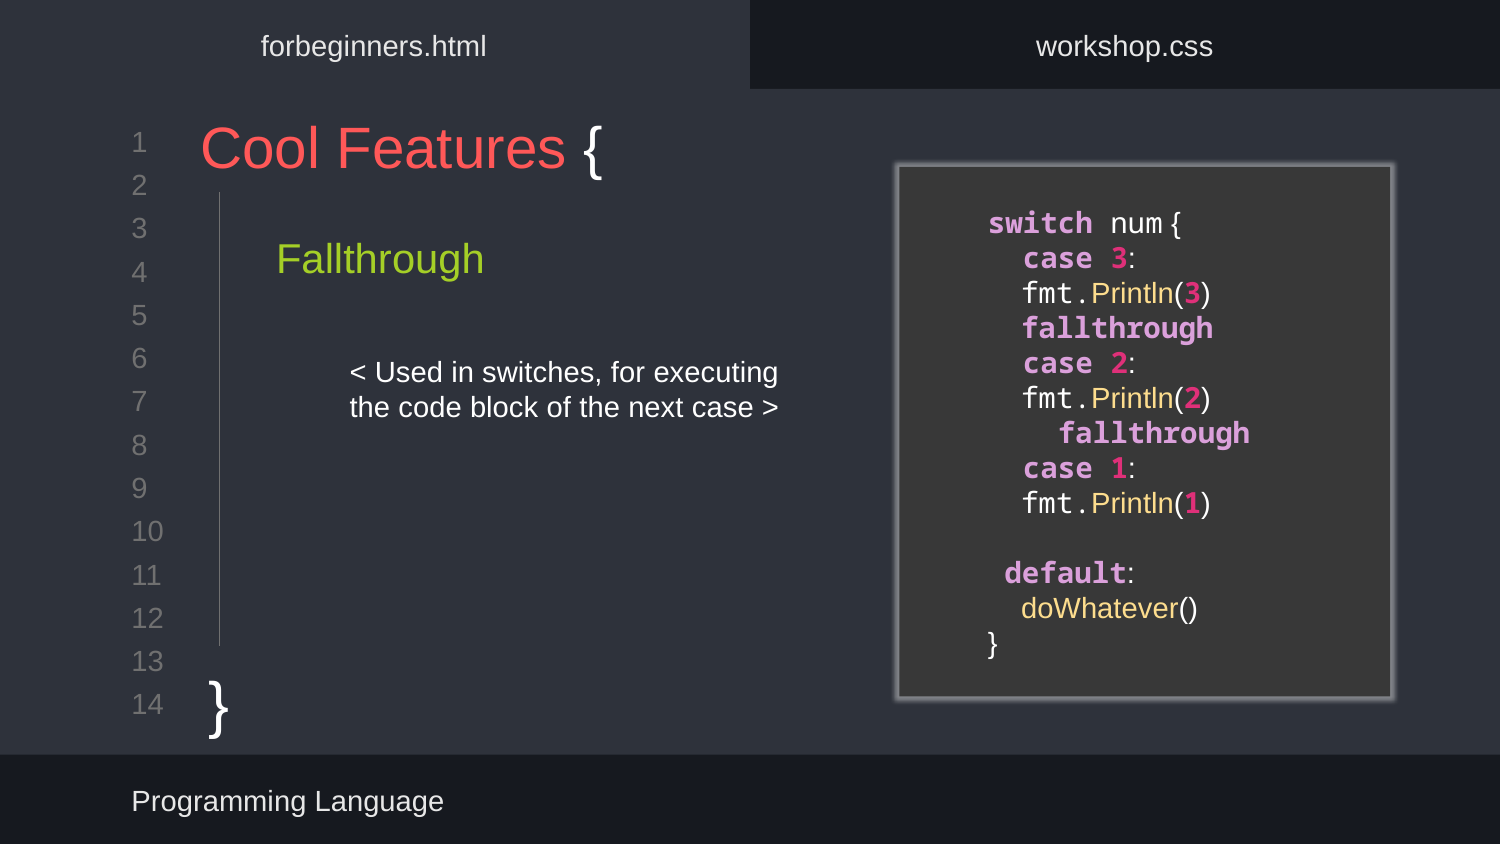

forbeginners.html
workshop.css
# Cool Features {
switch num {
  case 3:
    fmt.Println(3)
    fallthrough
  case 2:
    fmt.Println(2)
    fallthrough
  case 1:
    fmt.Println(1)

  default:
    doWhatever()
}
}
Fallthrough

< Used in switches, for executing the code block of the next case >

Programming Language